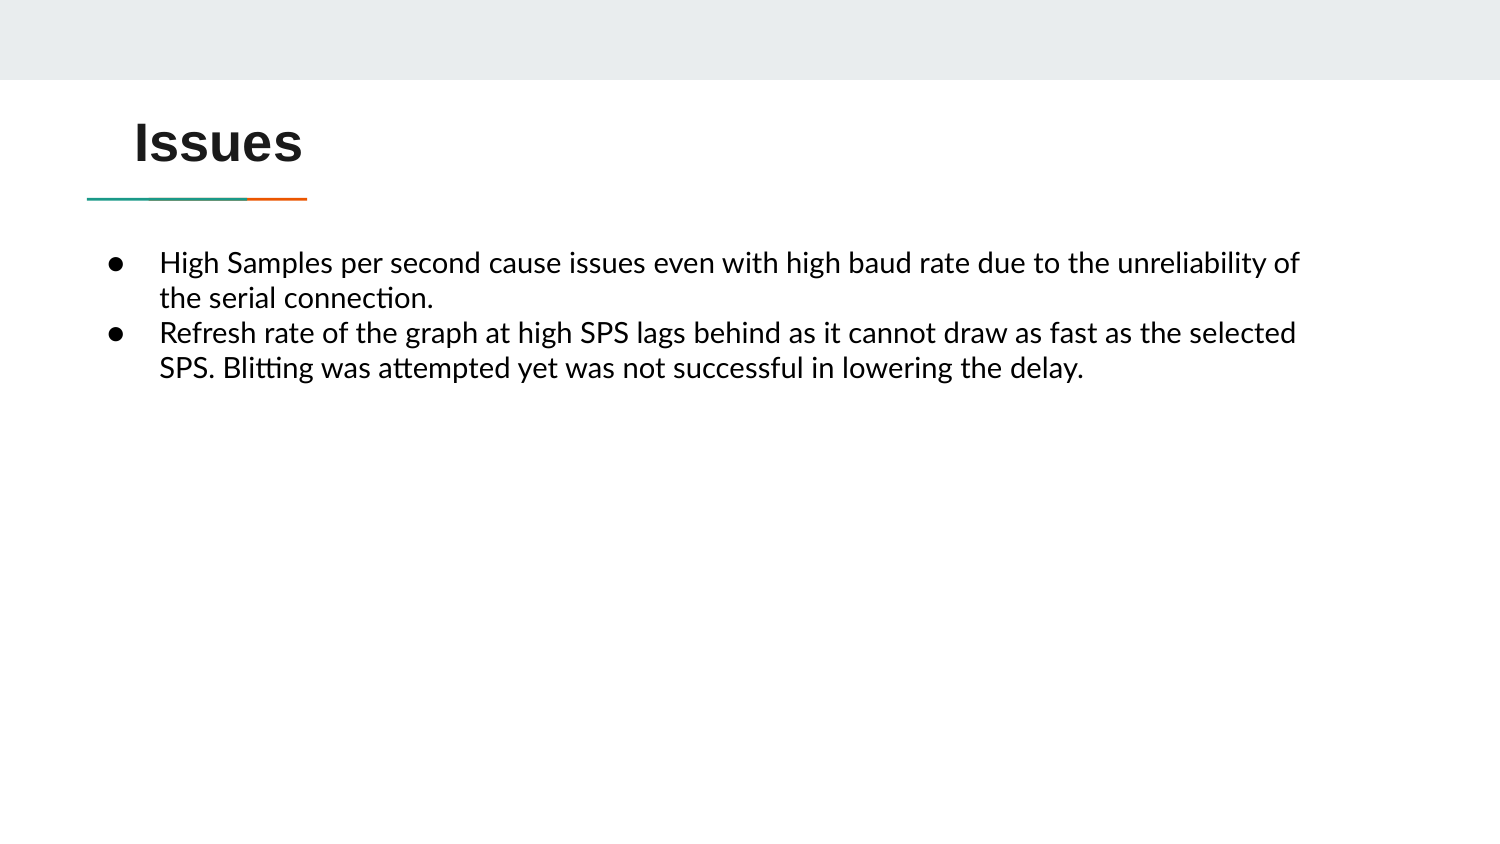

# Issues
High Samples per second cause issues even with high baud rate due to the unreliability of the serial connection.
Refresh rate of the graph at high SPS lags behind as it cannot draw as fast as the selected SPS. Blitting was attempted yet was not successful in lowering the delay.